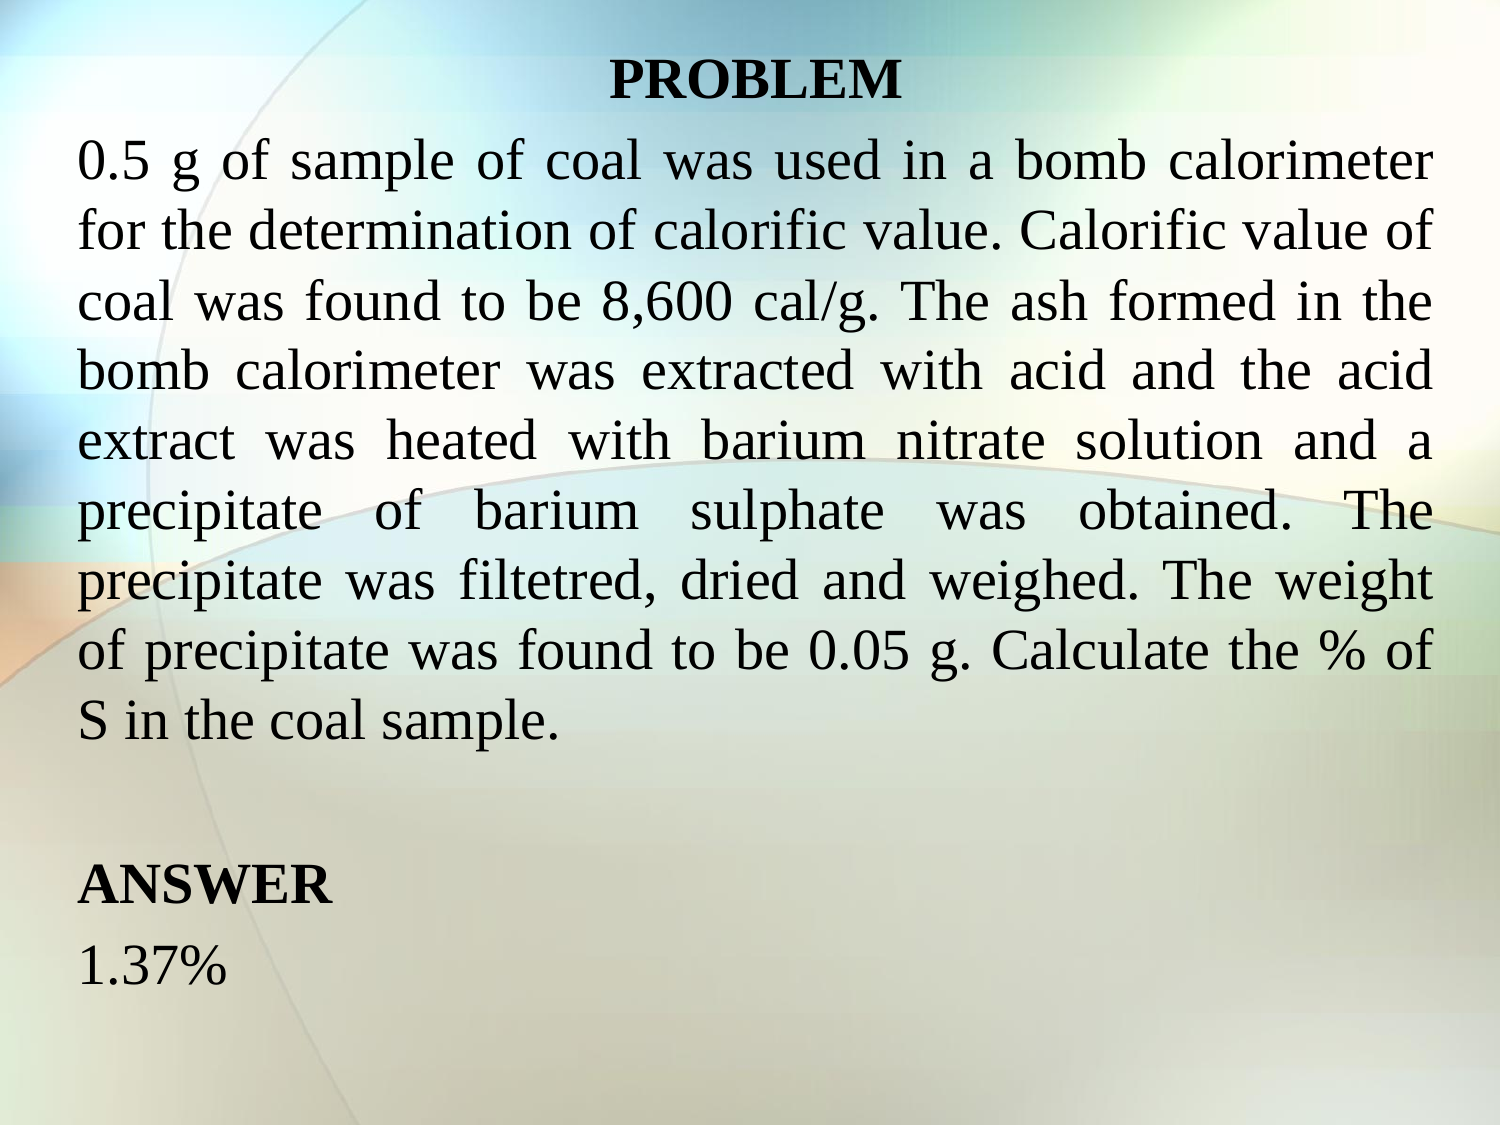

PROBLEM
0.5 g of sample of coal was used in a bomb calorimeter for the determination of calorific value. Calorific value of coal was found to be 8,600 cal/g. The ash formed in the bomb calorimeter was extracted with acid and the acid extract was heated with barium nitrate solution and a precipitate of barium sulphate was obtained. The precipitate was filtetred, dried and weighed. The weight of precipitate was found to be 0.05 g. Calculate the % of S in the coal sample.

ANSWER
1.37%